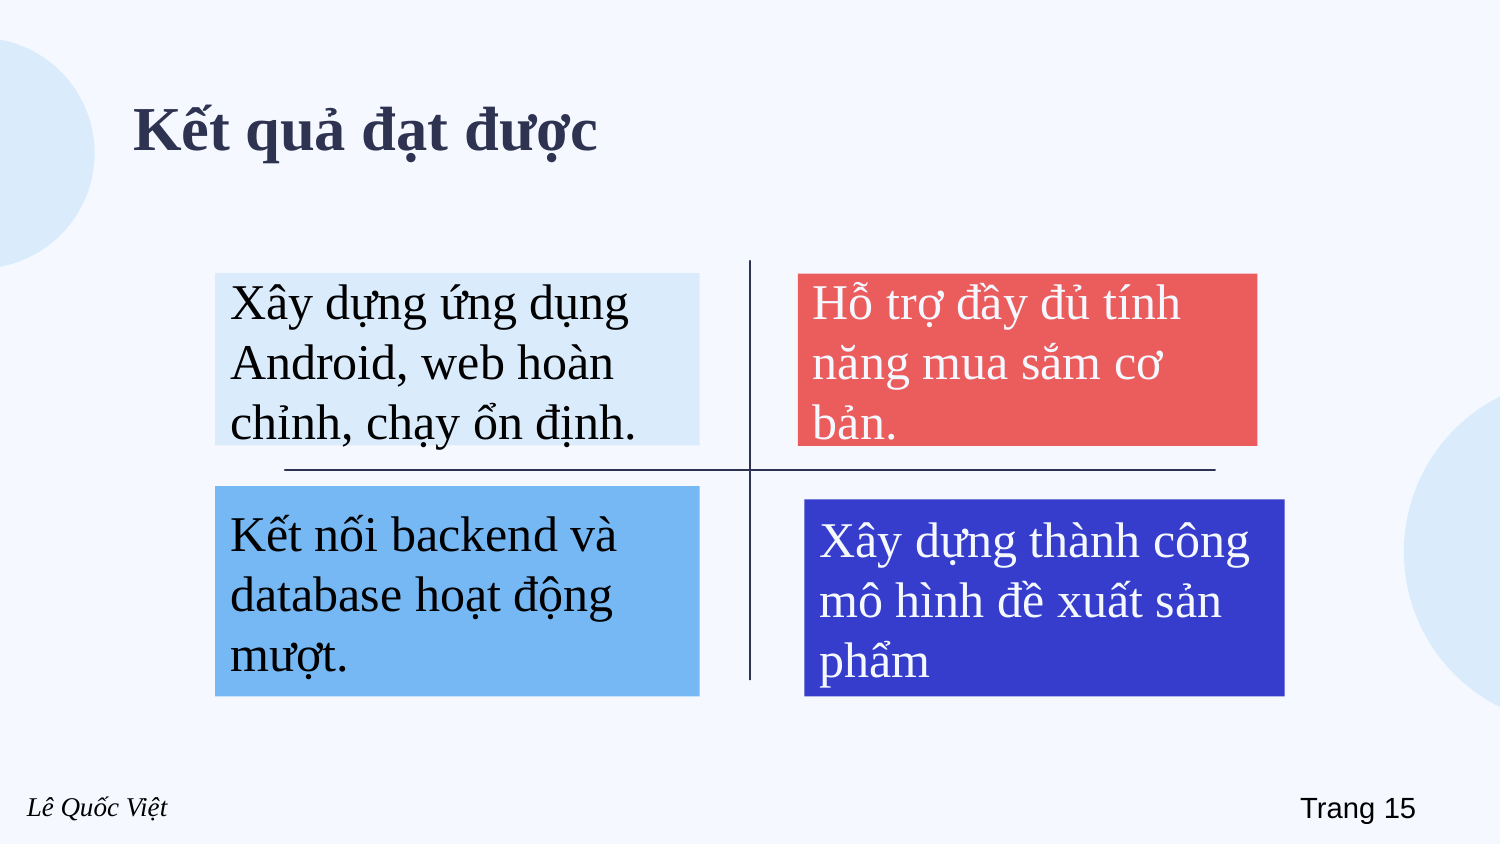

# Kết quả đạt được

Xây dựng ứng dụng Android, web hoàn chỉnh, chạy ổn định.
Hỗ trợ đầy đủ tính năng mua sắm cơ bản.
Kết nối backend và database hoạt động mượt.
Xây dựng thành công mô hình đề xuất sản phẩm